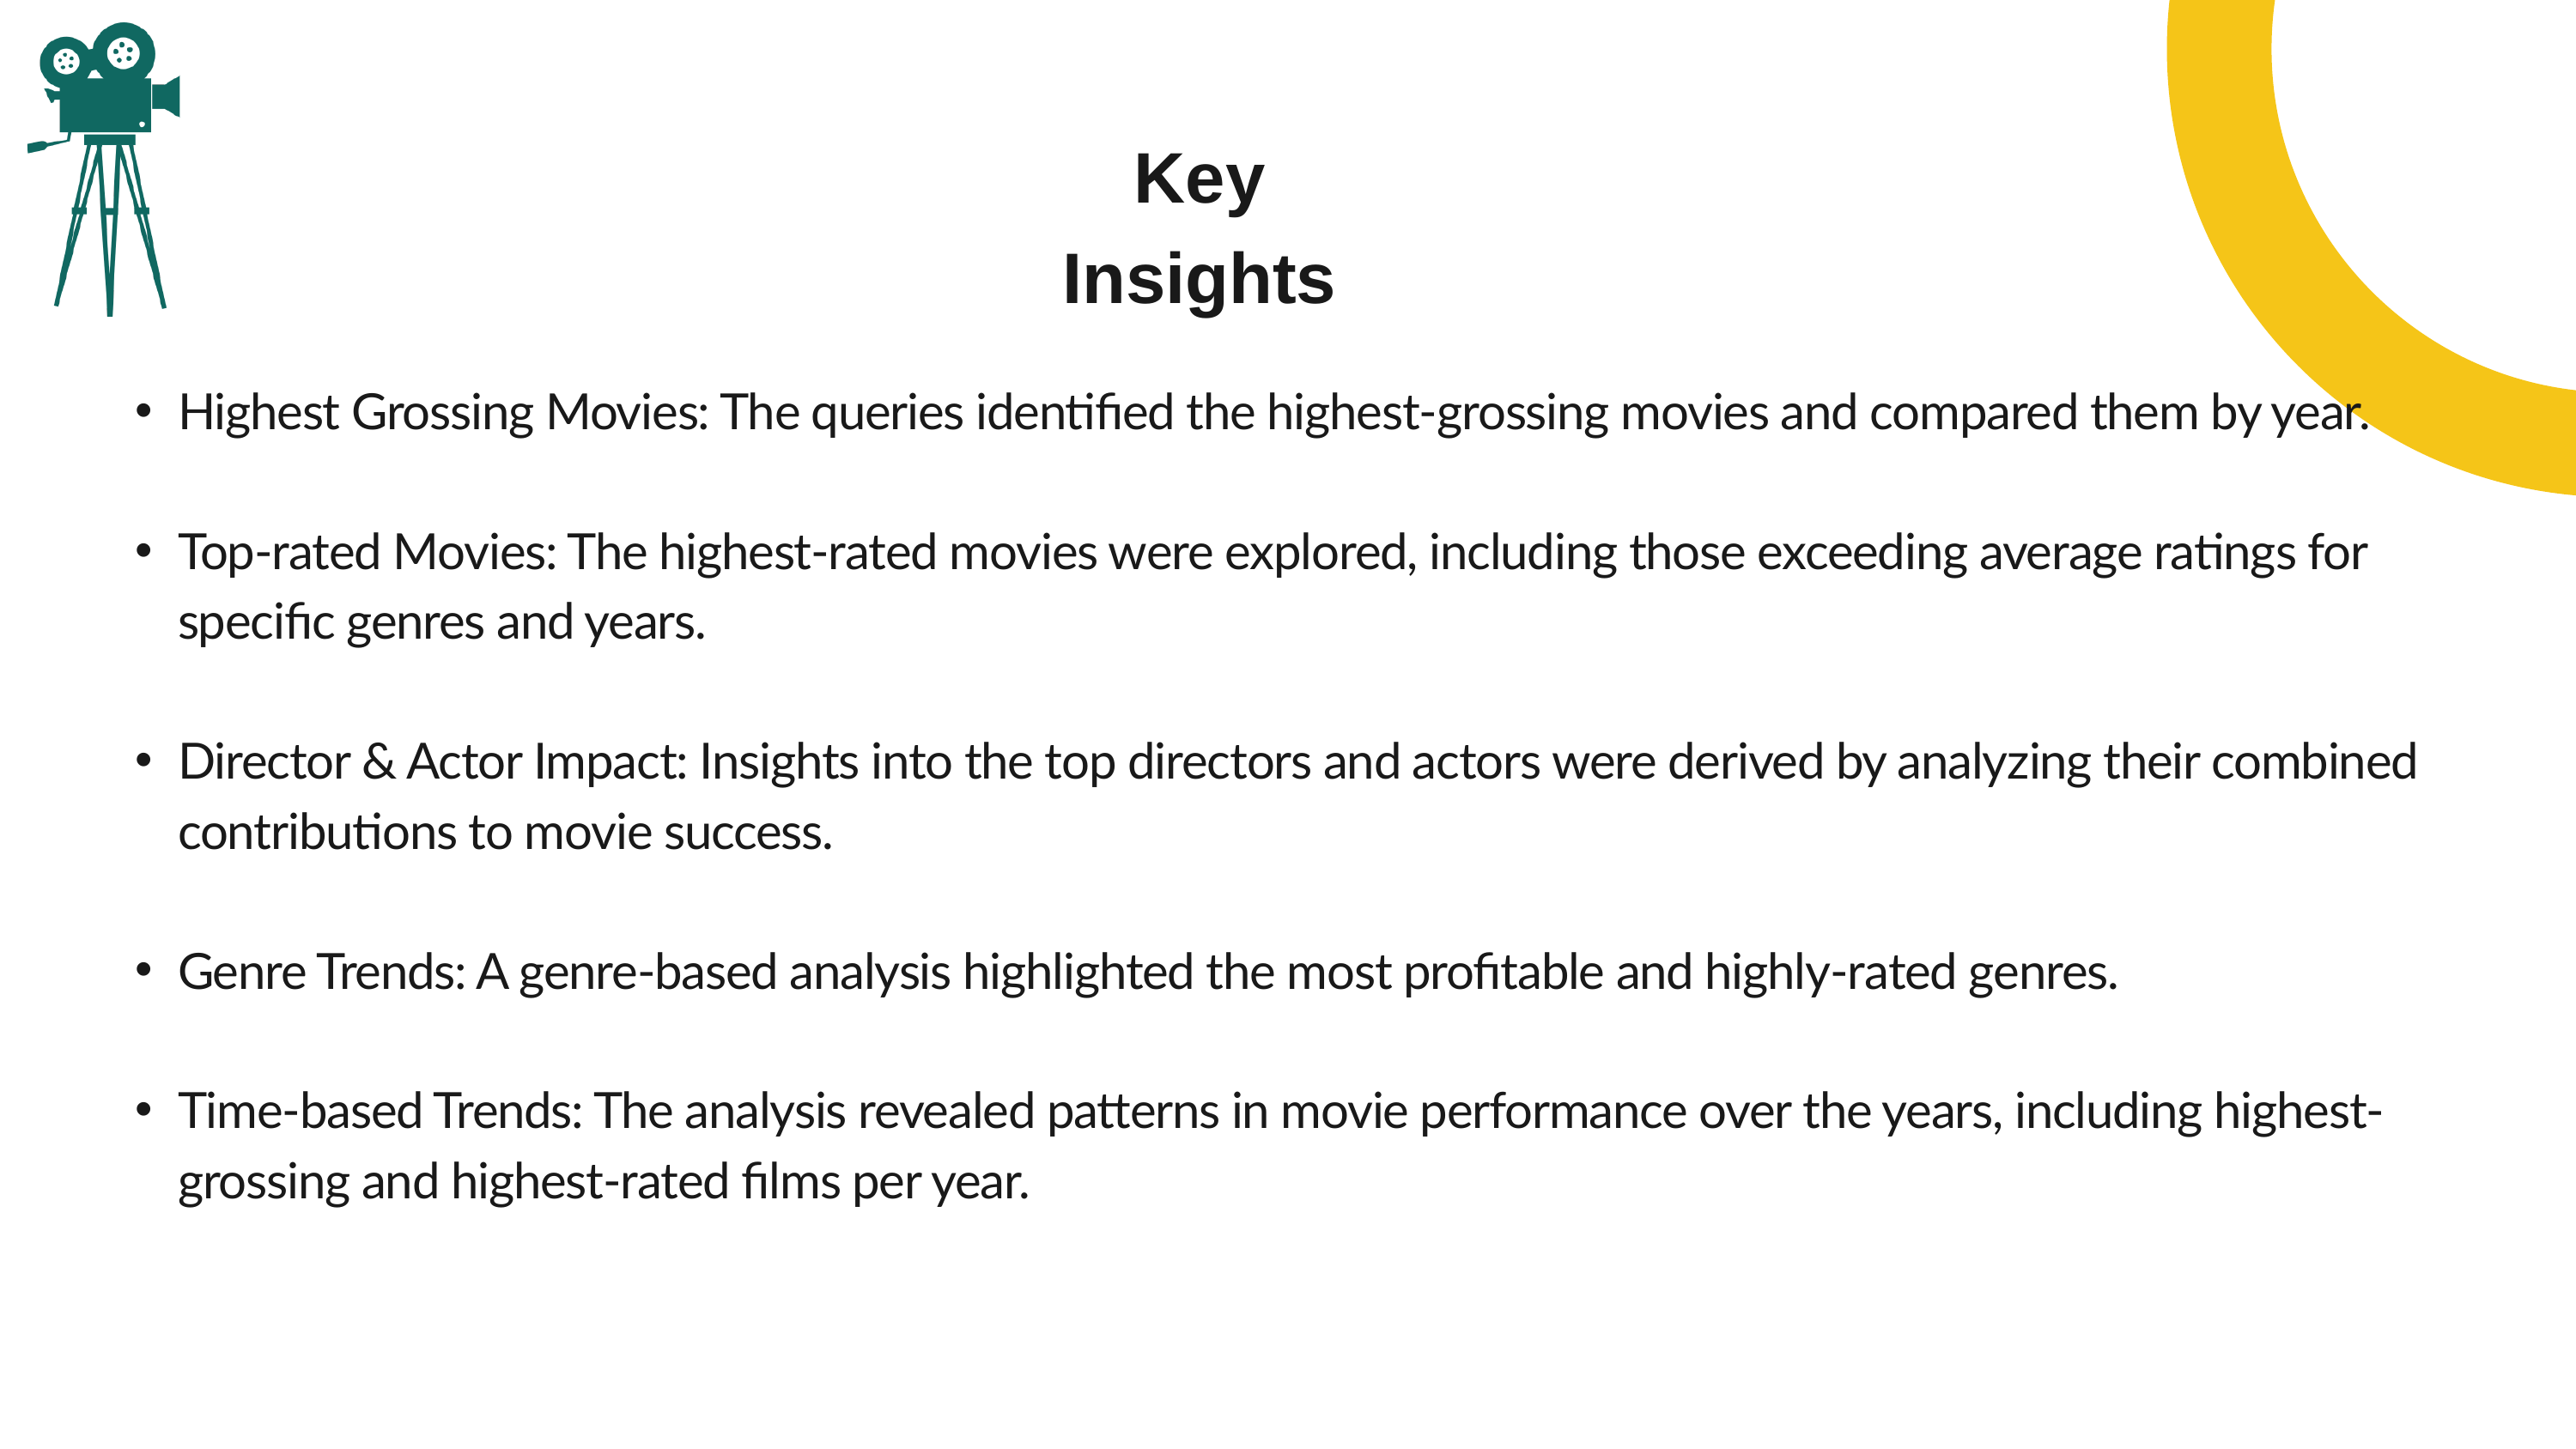

Key Insights

Highest Grossing Movies: The queries identified the highest-grossing movies and compared them by year.

Top-rated Movies: The highest-rated movies were explored, including those exceeding average ratings for specific genres and years.

Director & Actor Impact: Insights into the top directors and actors were derived by analyzing their combined contributions to movie success.

Genre Trends: A genre-based analysis highlighted the most profitable and highly-rated genres.

Time-based Trends: The analysis revealed patterns in movie performance over the years, including highest-grossing and highest-rated films per year.